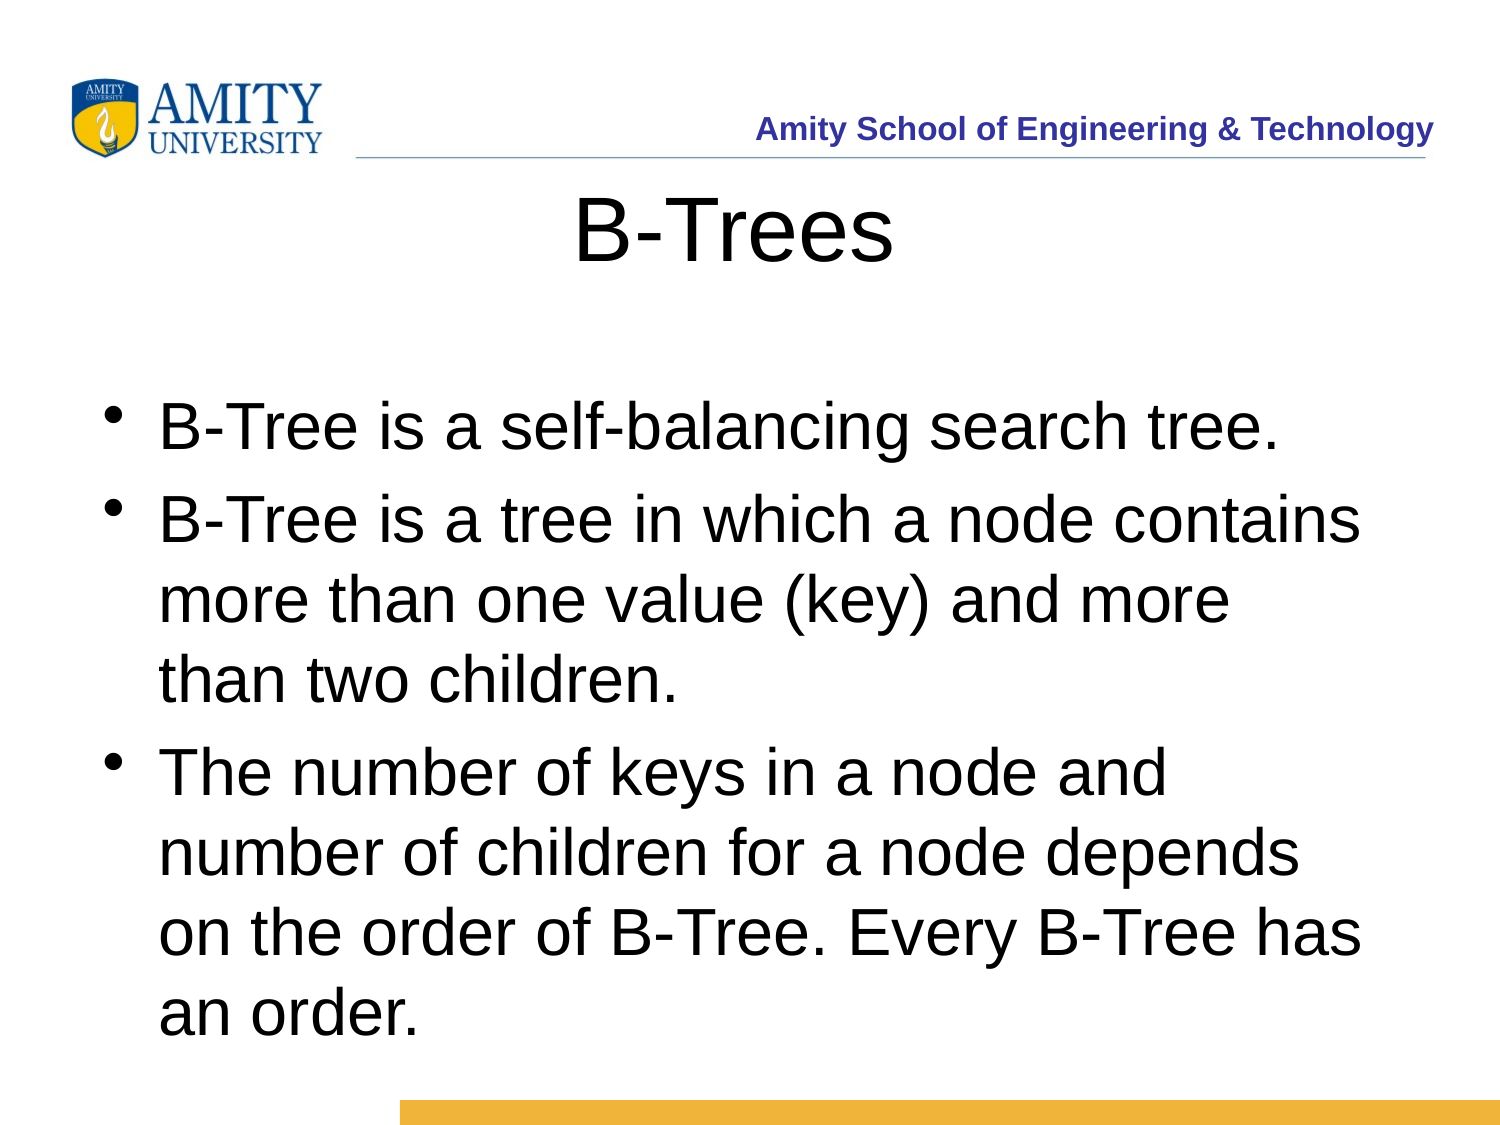

# B-Trees
B-Tree is a self-balancing search tree.
B-Tree is a tree in which a node contains more than one value (key) and more than two children.
The number of keys in a node and number of children for a node depends on the order of B-Tree. Every B-Tree has an order.